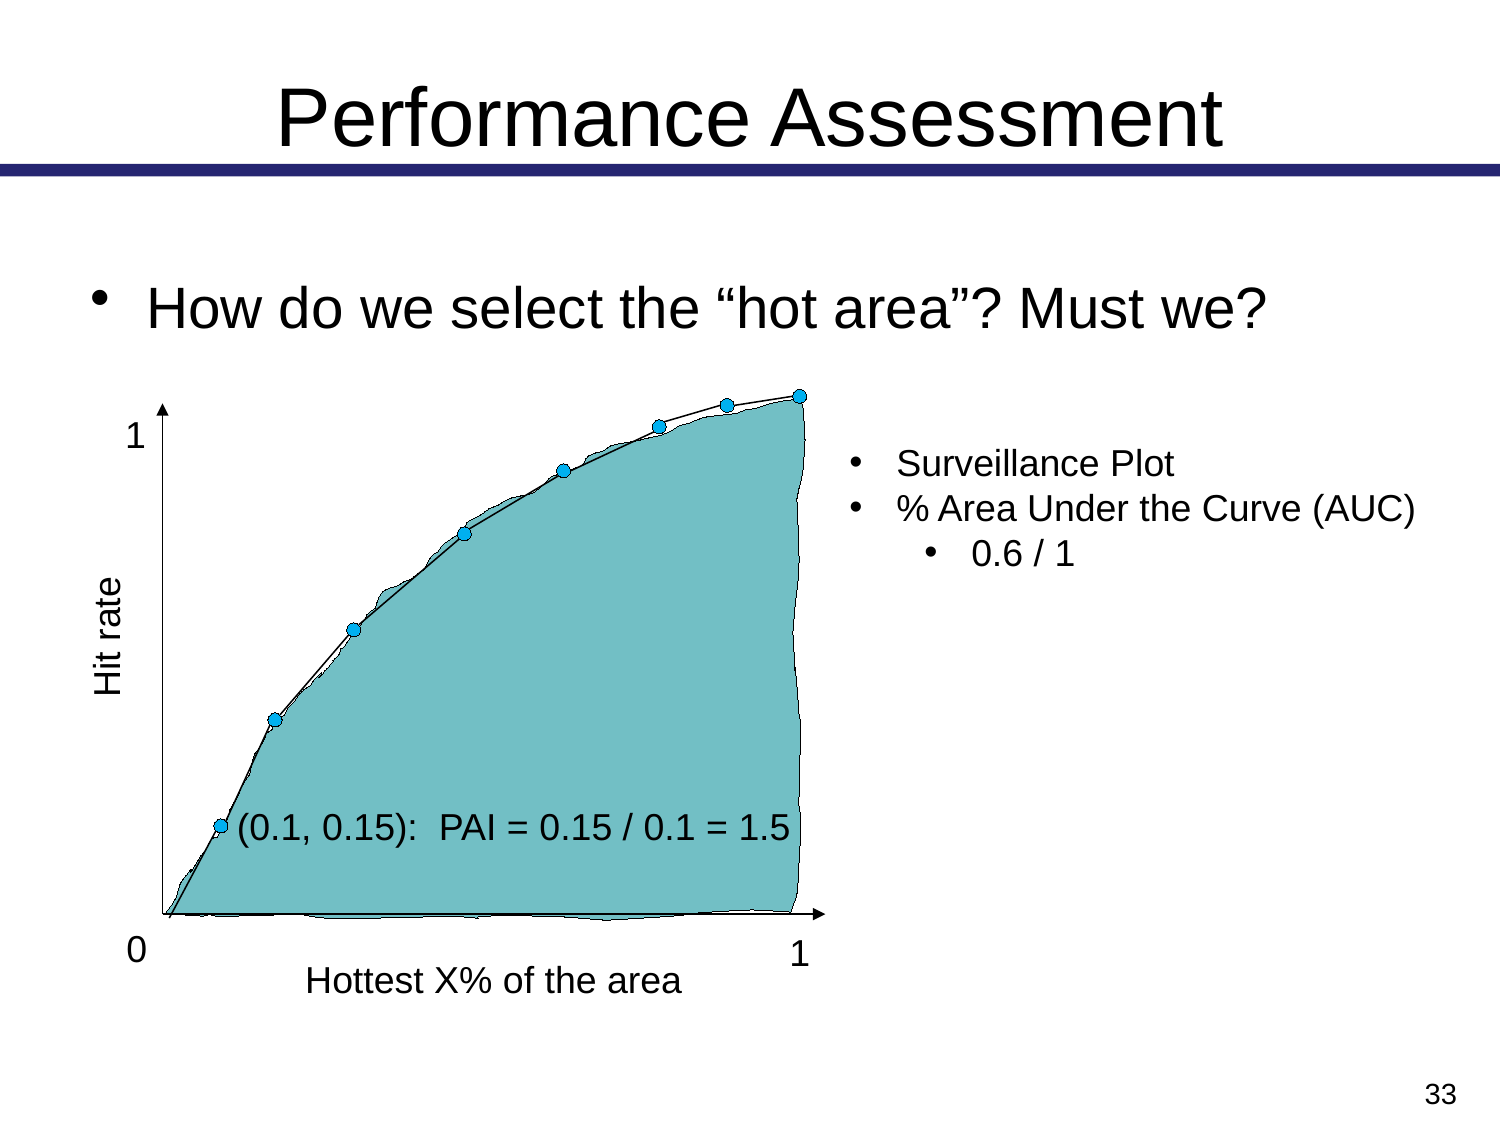

# Performance Assessment
How do we select the “hot area”? Must we?

1

Surveillance Plot
% Area Under the Curve (AUC)
0.6 / 1

Hit rate

(0.1, 0.15):  PAI = 0.15 / 0.1 = 1.5

0
1
Hottest X% of the area
33